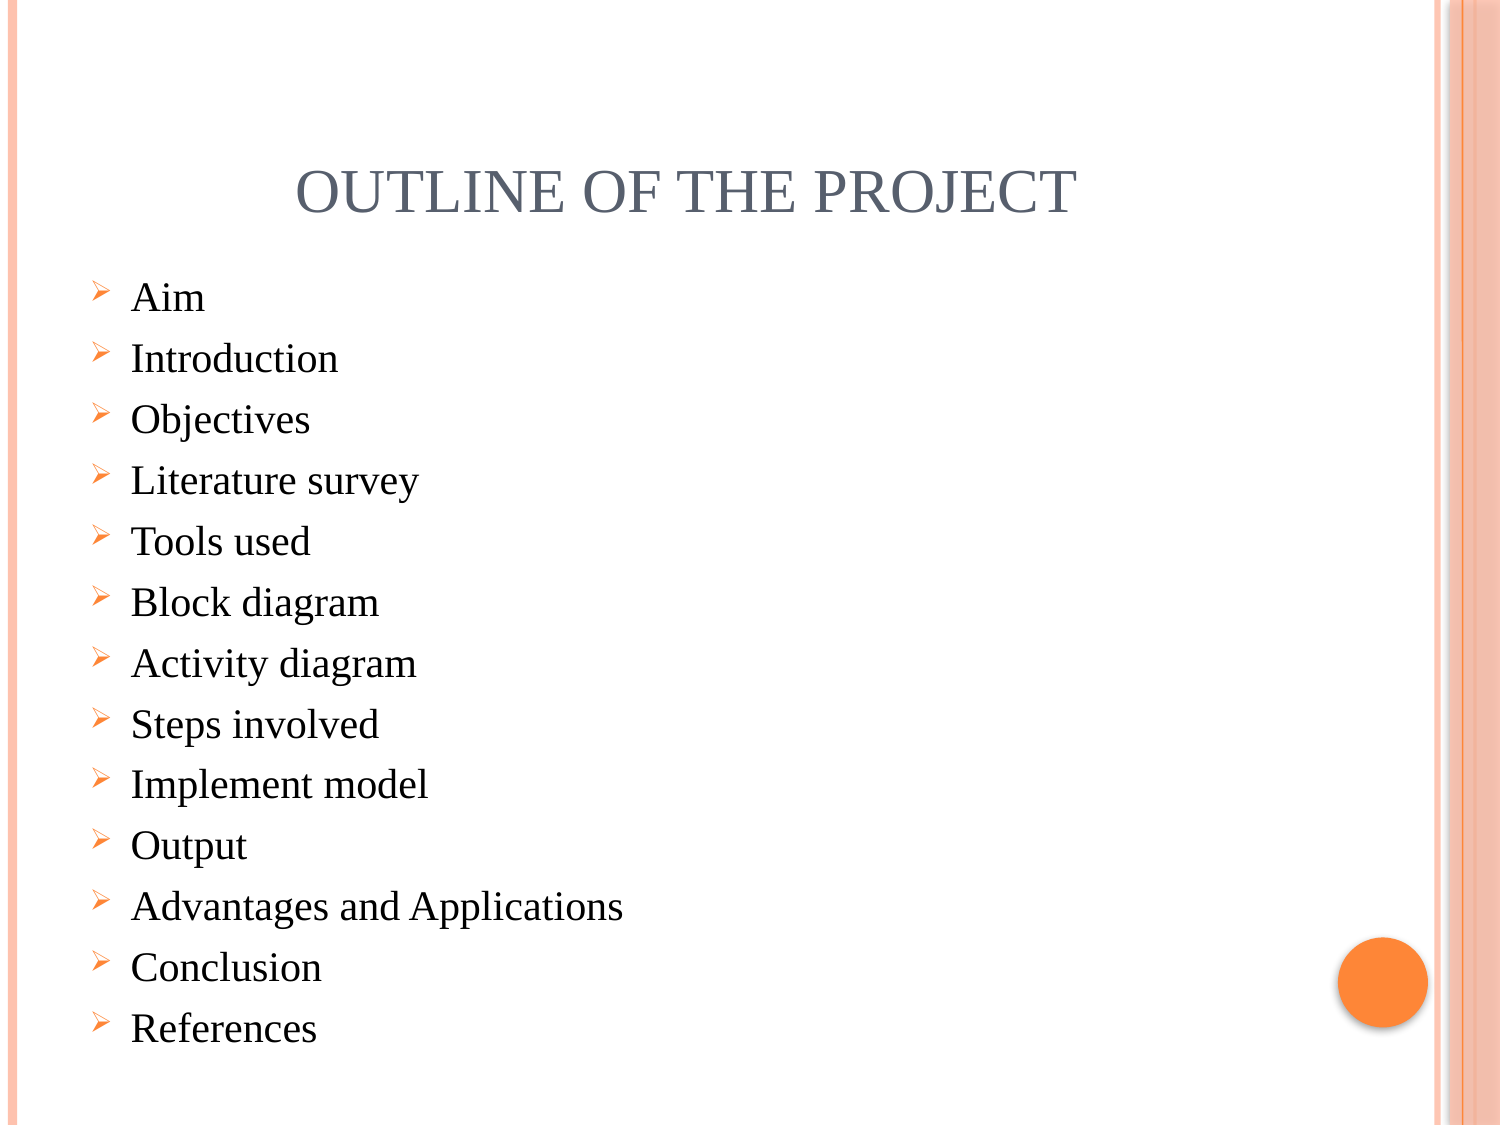

# OUTLINE OF THE PROJECT
Aim
Introduction
Objectives
Literature survey
Tools used
Block diagram
Activity diagram
Steps involved
Implement model
Output
Advantages and Applications
Conclusion
References